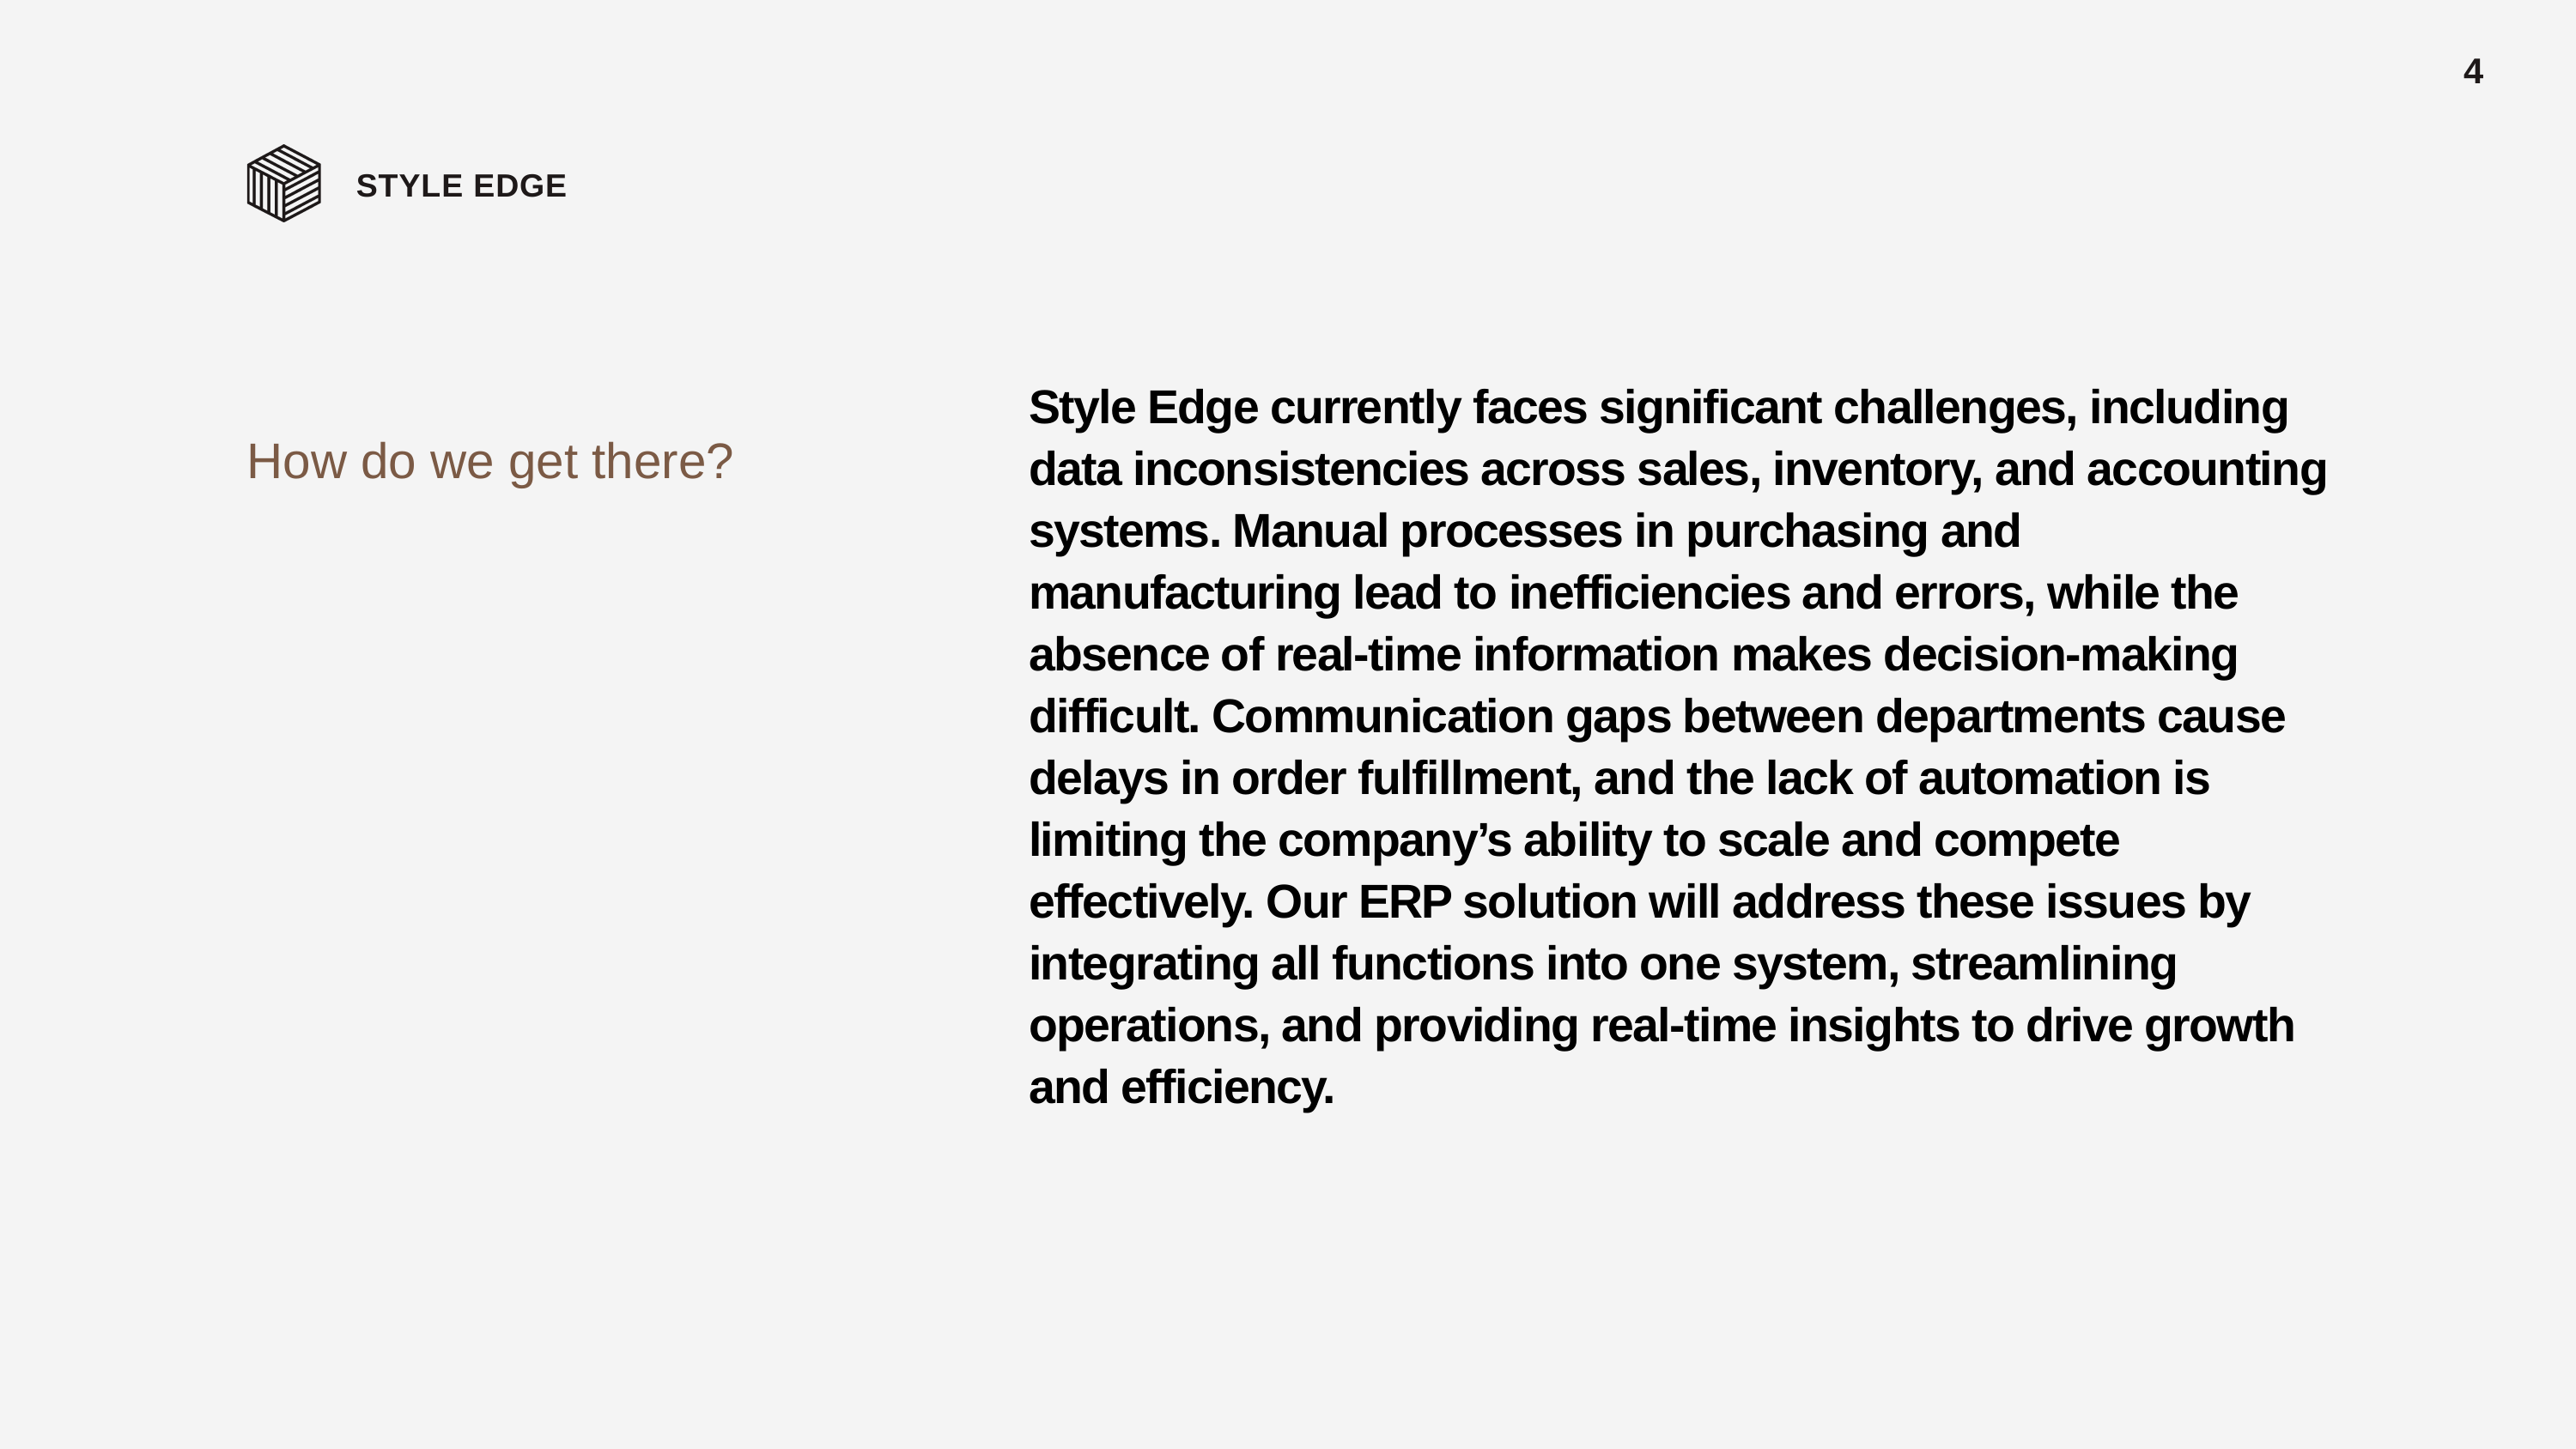

4

STYLE EDGE

Style Edge currently faces significant challenges, including data inconsistencies across sales, inventory, and accounting systems. Manual processes in purchasing and manufacturing lead to inefficiencies and errors, while the absence of real-time information makes decision-making difficult. Communication gaps between departments cause delays in order fulfillment, and the lack of automation is limiting the company’s ability to scale and compete effectively. Our ERP solution will address these issues by integrating all functions into one system, streamlining operations, and providing real-time insights to drive growth and efficiency.

How do we get there?